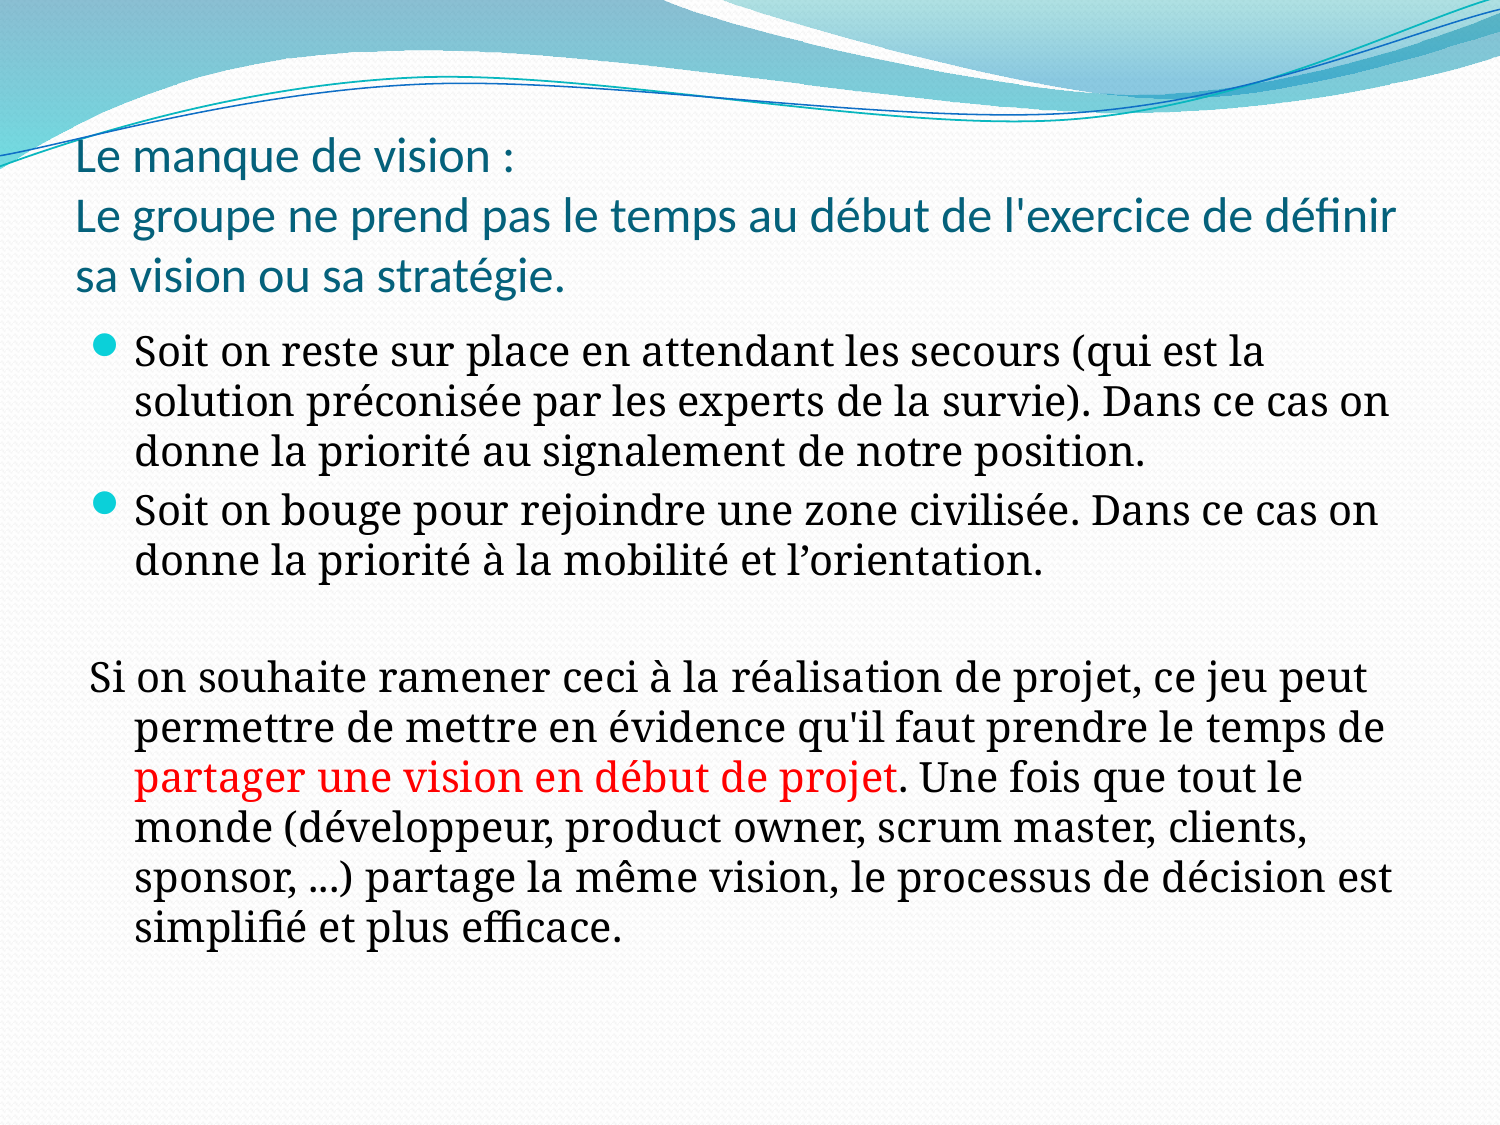

# Le manque de vision : Le groupe ne prend pas le temps au début de l'exercice de définir sa vision ou sa stratégie.
Soit on reste sur place en attendant les secours (qui est la solution préconisée par les experts de la survie). Dans ce cas on donne la priorité au signalement de notre position.
Soit on bouge pour rejoindre une zone civilisée. Dans ce cas on donne la priorité à la mobilité et l’orientation.

Si on souhaite ramener ceci à la réalisation de projet, ce jeu peut permettre de mettre en évidence qu'il faut prendre le temps de partager une vision en début de projet. Une fois que tout le monde (développeur, product owner, scrum master, clients, sponsor, ...) partage la même vision, le processus de décision est simplifié et plus efficace.